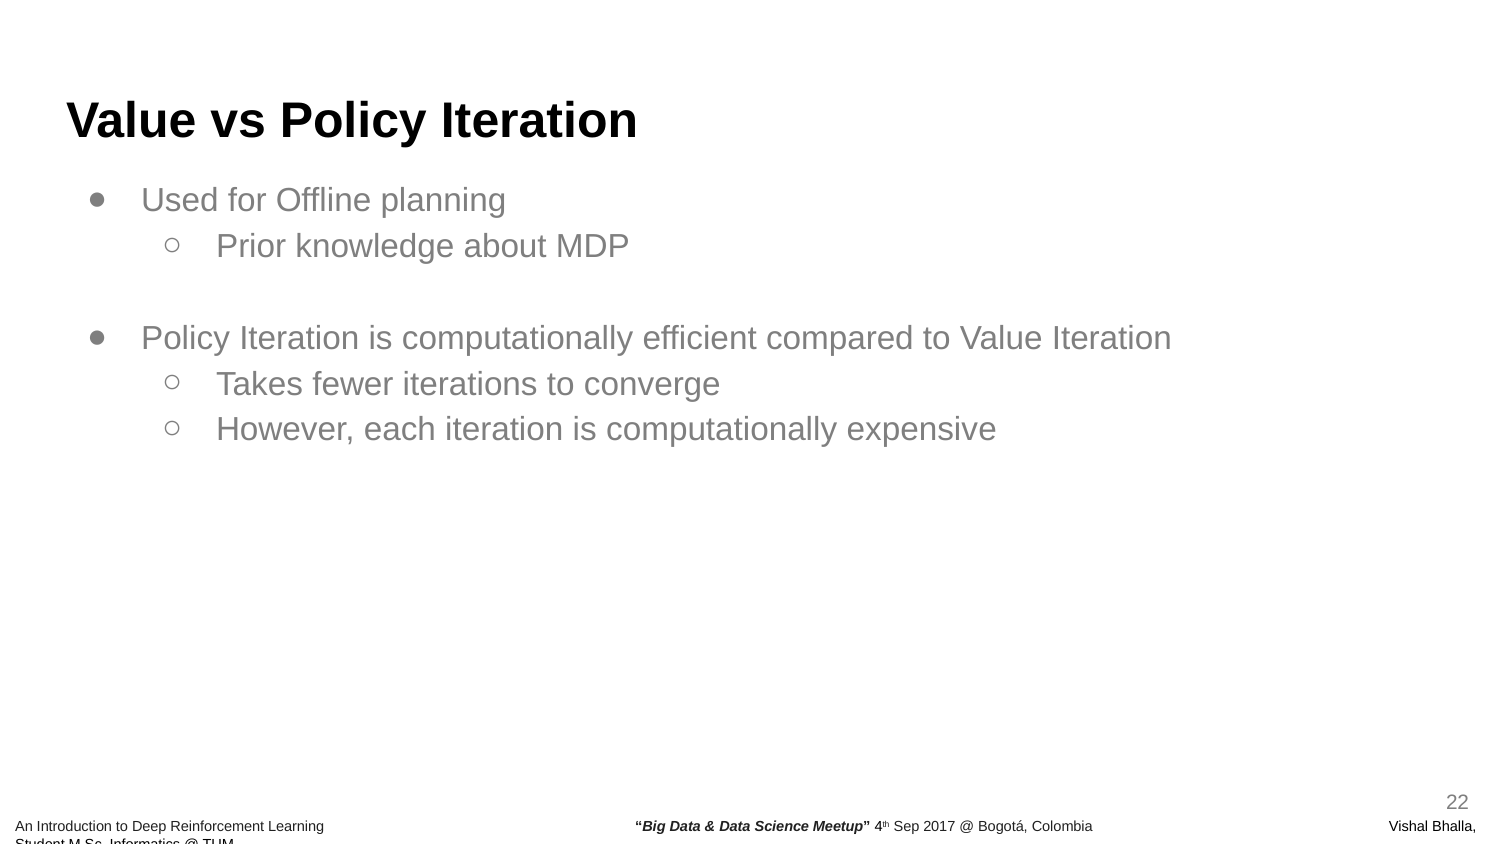

# Value vs Policy Iteration
Used for Offline planning
Prior knowledge about MDP
Policy Iteration is computationally efficient compared to Value Iteration
Takes fewer iterations to converge
However, each iteration is computationally expensive
22
An Introduction to Deep Reinforcement Learning	             	     “Big Data & Data Science Meetup” 4th Sep 2017 @ Bogotá, Colombia		      Vishal Bhalla, Student M Sc. Informatics @ TUM